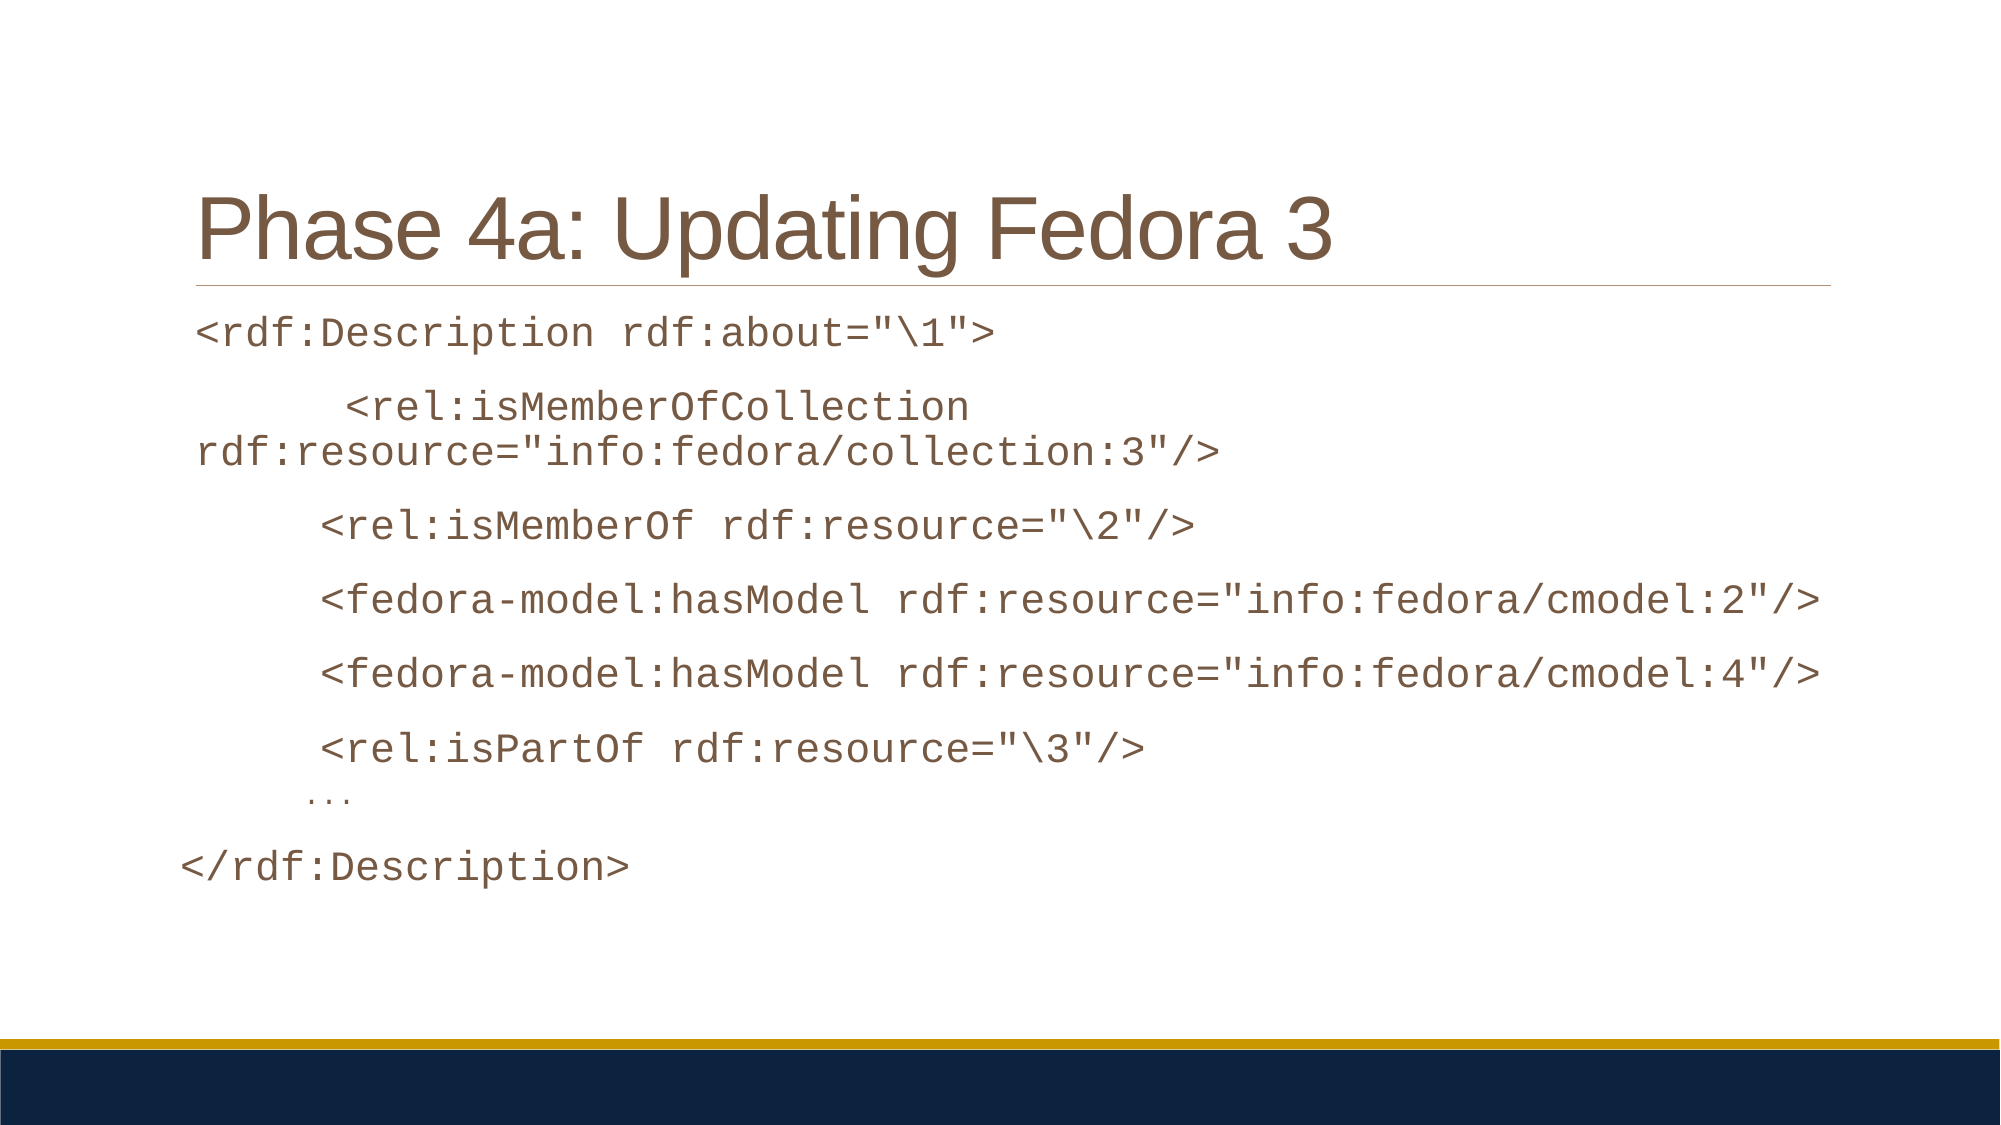

# Phase 4a: Updating Fedora 3
<rdf:Description rdf:about="\1">
   	<rel:isMemberOfCollection rdf:resource="info:fedora/collection:3"/>
     <rel:isMemberOf rdf:resource="\2"/>
     <fedora-model:hasModel rdf:resource="info:fedora/cmodel:2"/>
     <fedora-model:hasModel rdf:resource="info:fedora/cmodel:4"/>
     <rel:isPartOf rdf:resource="\3"/>
...
</rdf:Description>